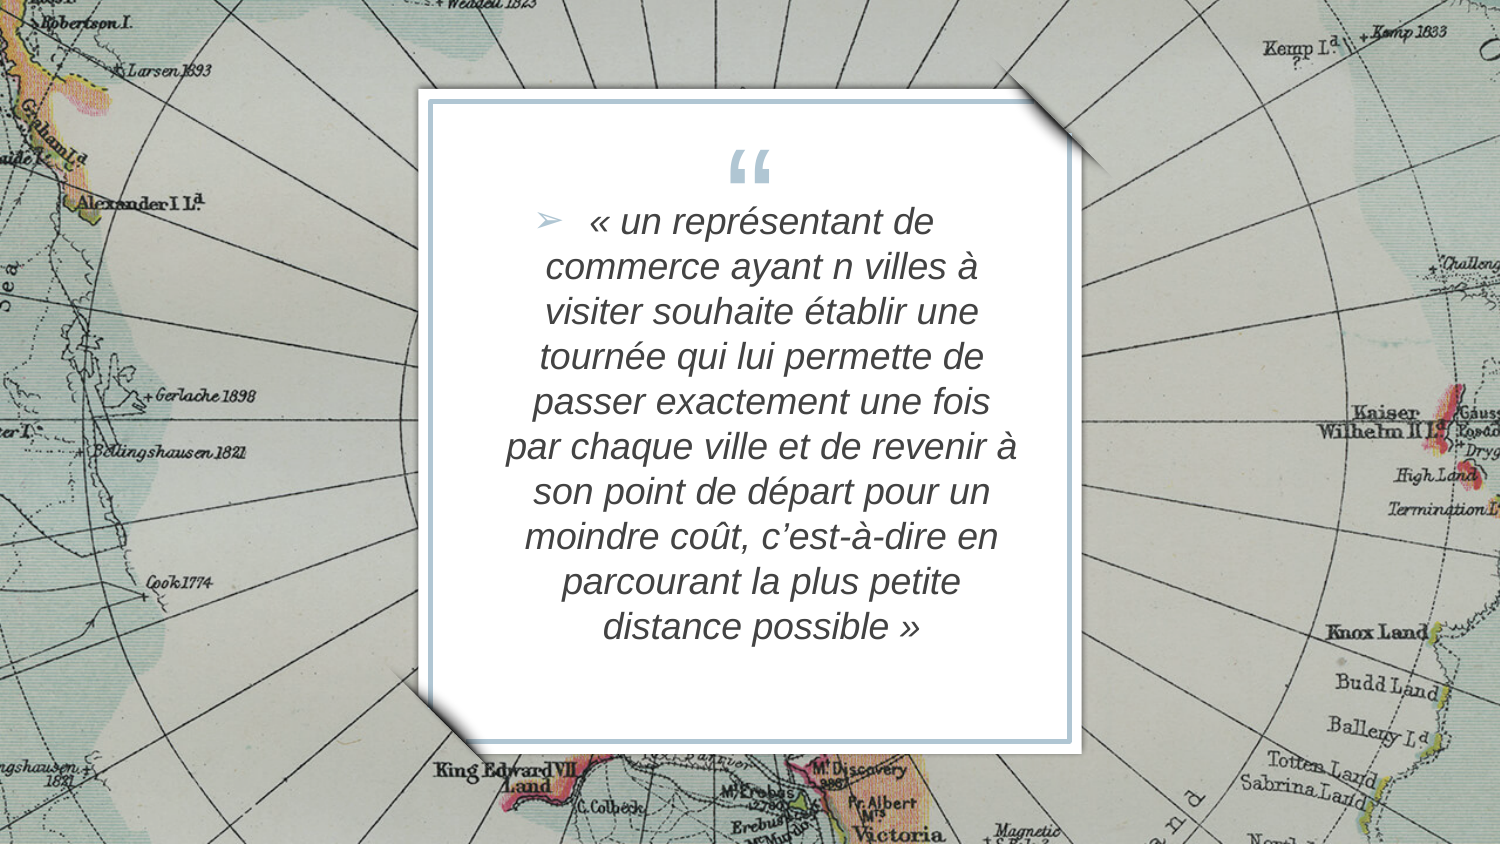

« un représentant de commerce ayant n villes à visiter souhaite établir une tournée qui lui permette de passer exactement une fois par chaque ville et de revenir à son point de départ pour un moindre coût, c’est-à-dire en parcourant la plus petite distance possible »